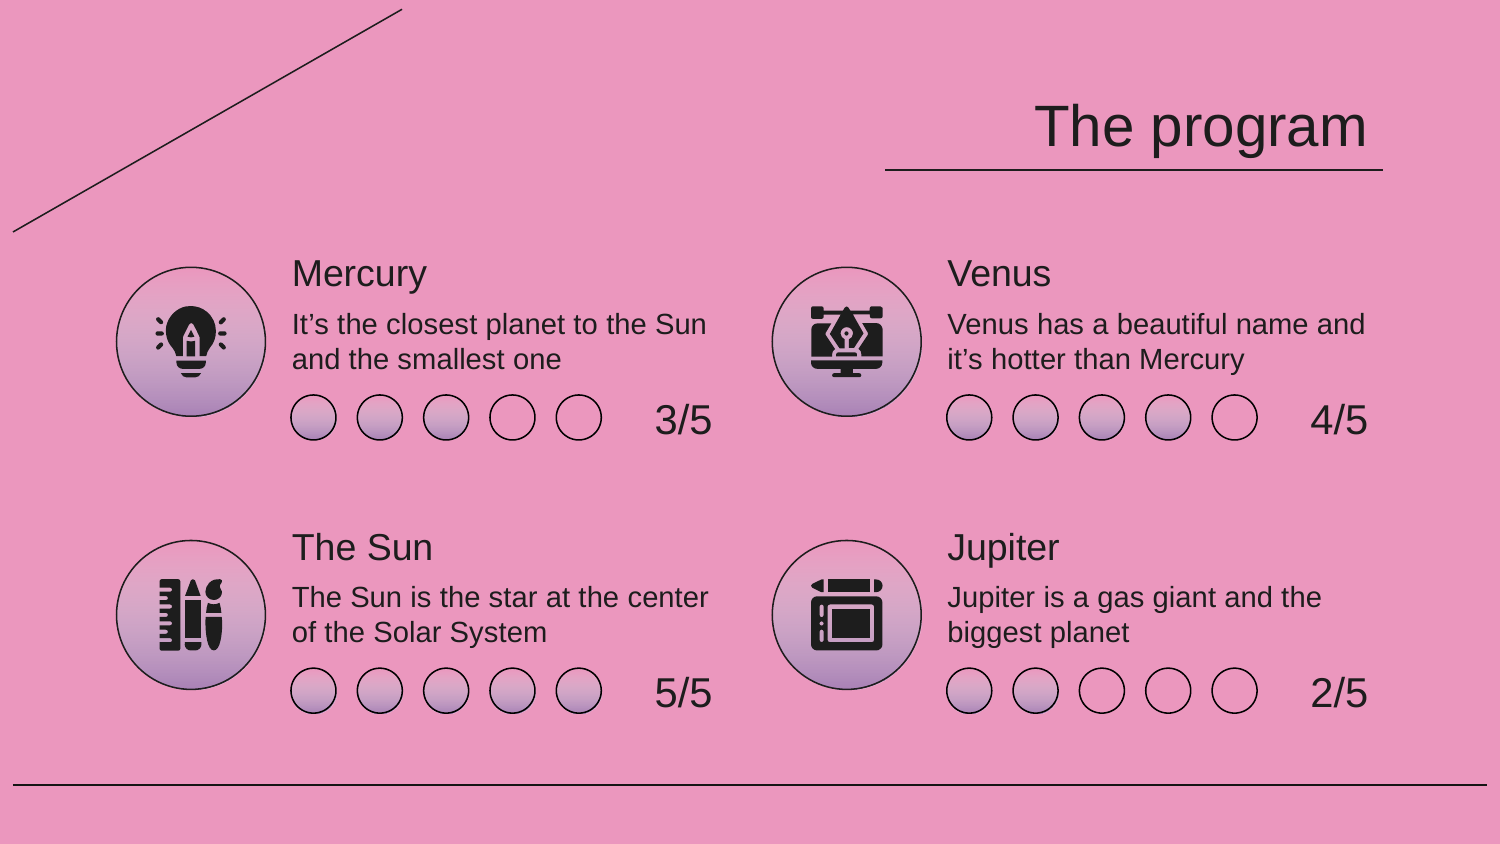

# The program
Mercury
It’s the closest planet to the Sun and the smallest one
Venus
Venus has a beautiful name and it’s hotter than Mercury

3/5
4/5

The Sun
The Sun is the star at the center of the Solar System
Jupiter
Jupiter is a gas giant and the biggest planet

5/5
2/5